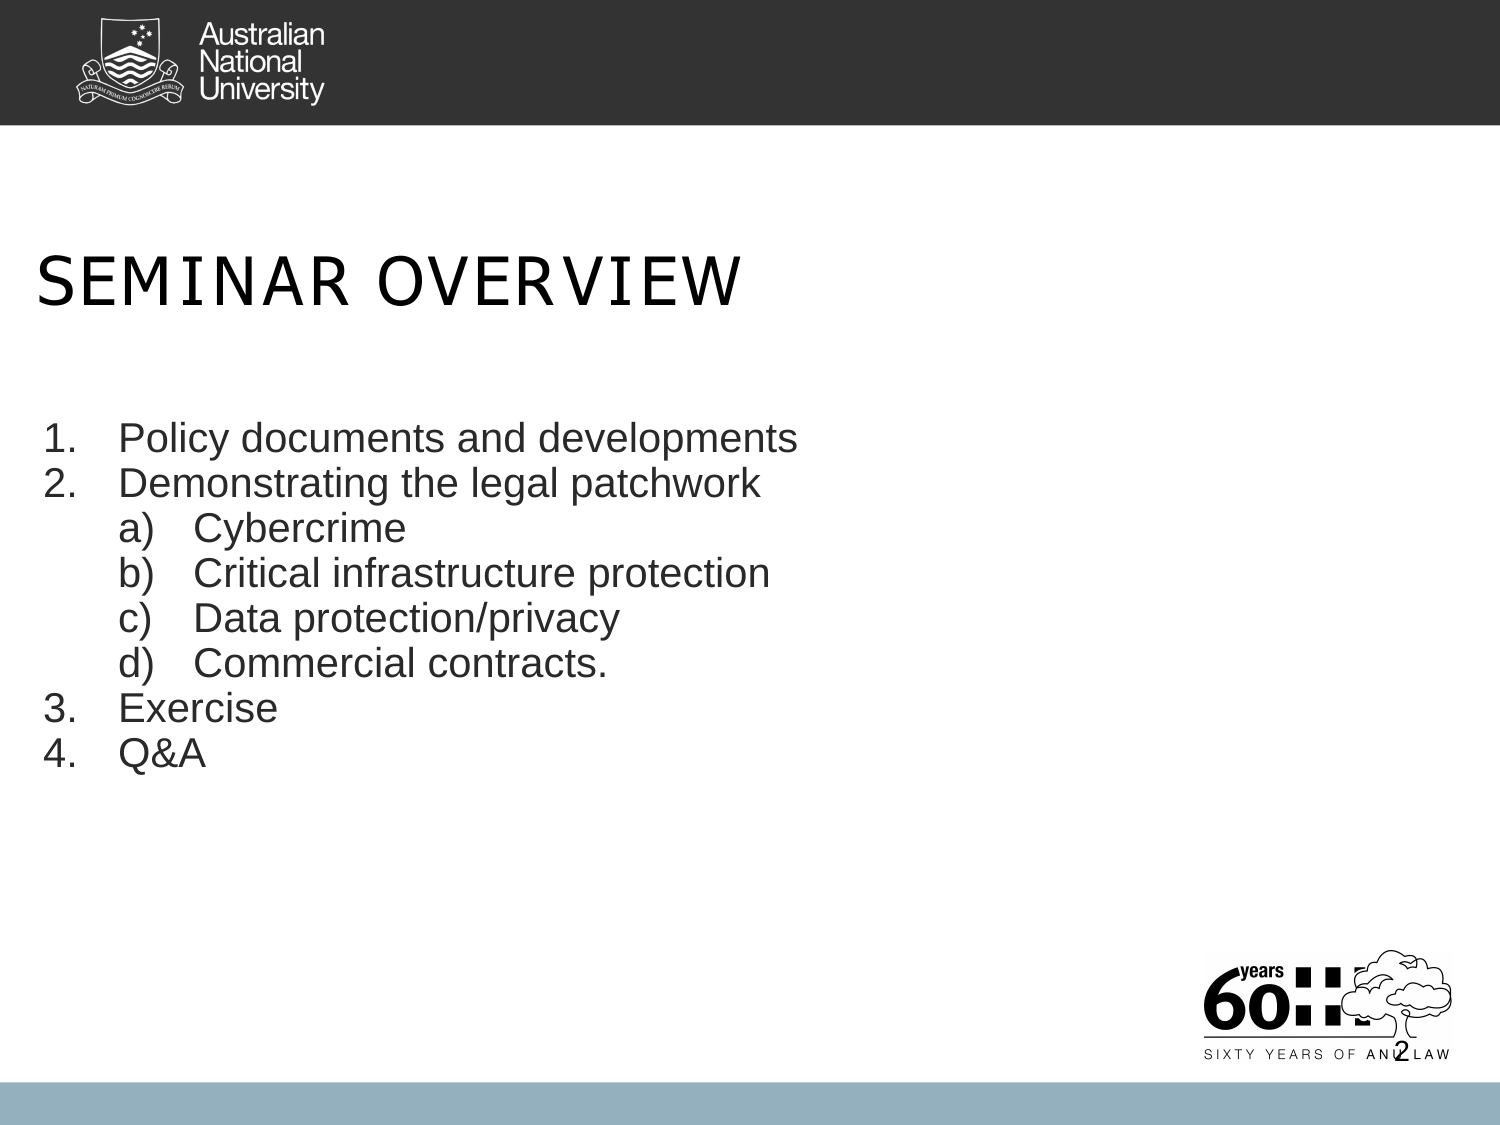

SEMINAR OVERVIEW
Policy documents and developments
Demonstrating the legal patchwork
Cybercrime
Critical infrastructure protection
Data protection/privacy
Commercial contracts.
Exercise
Q&A
2